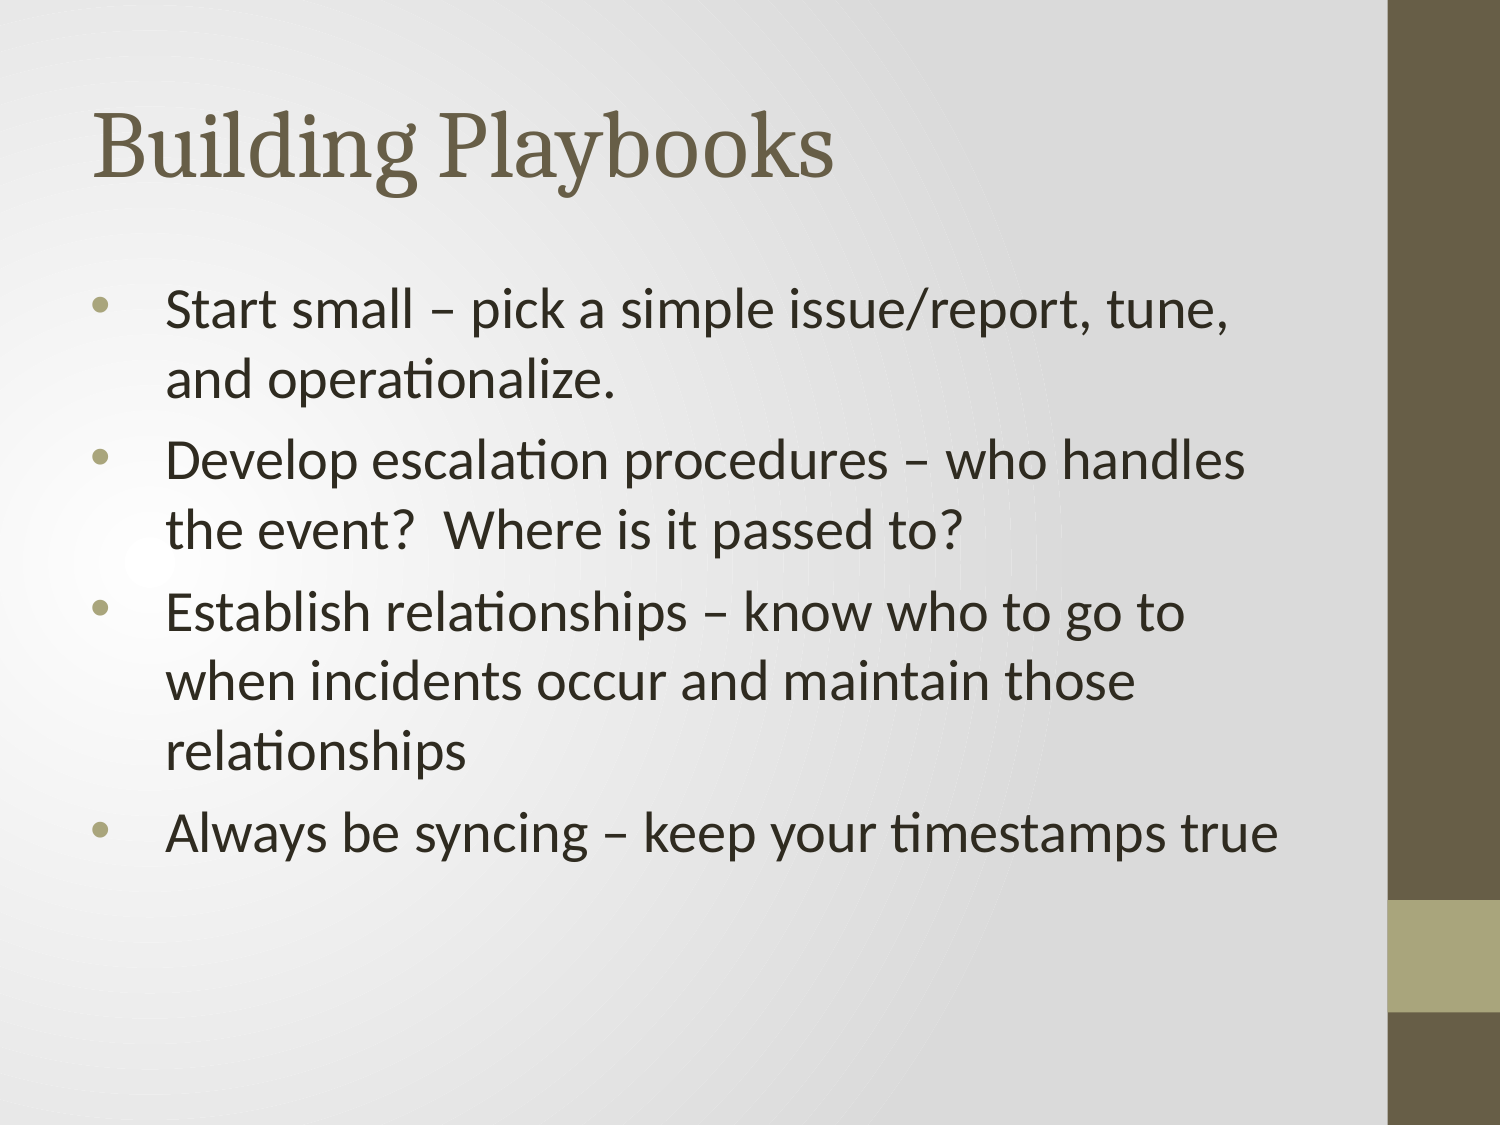

# Building Playbooks
Start small – pick a simple issue/report, tune, and operationalize.
Develop escalation procedures – who handles the event?  Where is it passed to?
Establish relationships – know who to go to when incidents occur and maintain those relationships
Always be syncing – keep your timestamps true